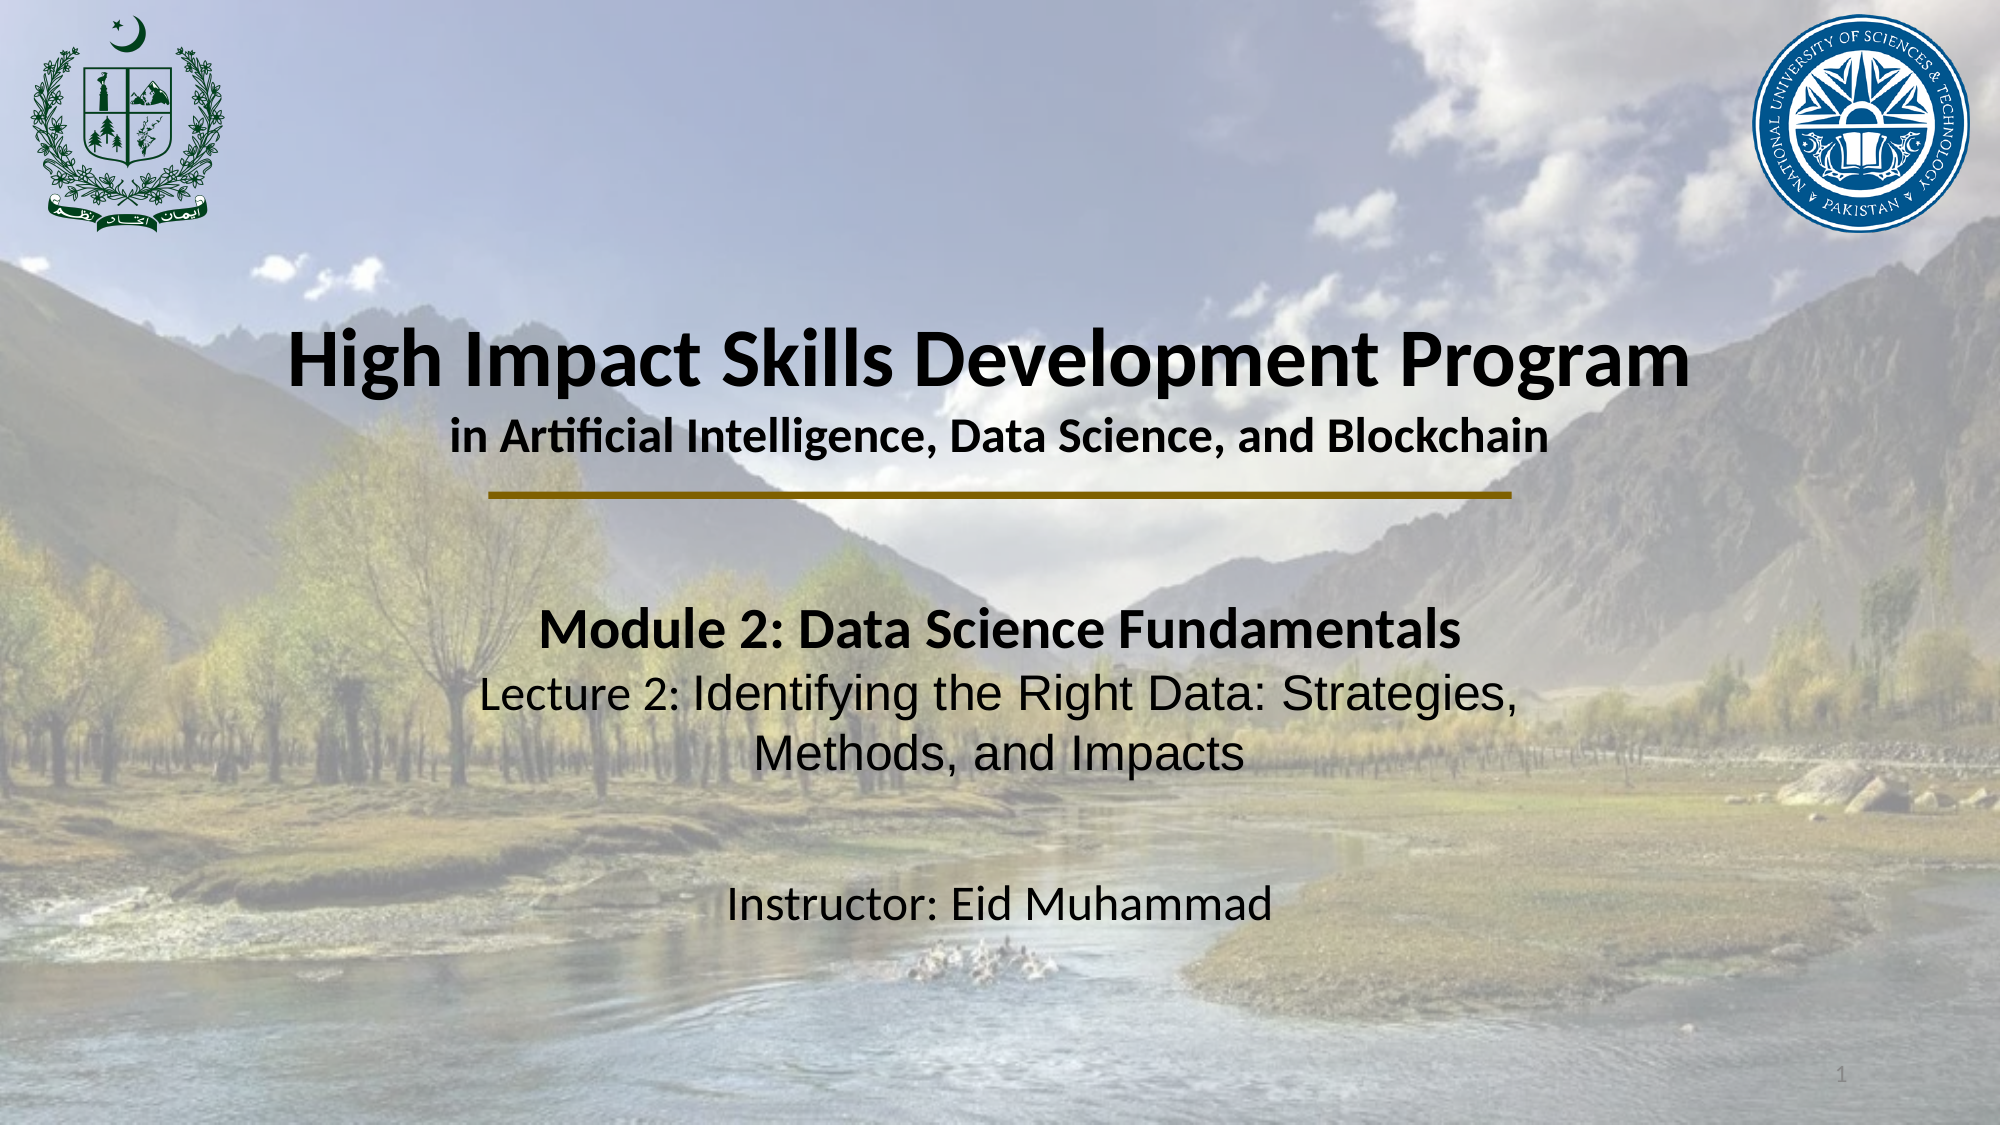

High Impact Skills Development Program
in Artificial Intelligence, Data Science, and Blockchain

Module 2: Data Science Fundamentals
Lecture 2: Identifying the Right Data: Strategies, Methods, and Impacts
Instructor: Eid Muhammad
1